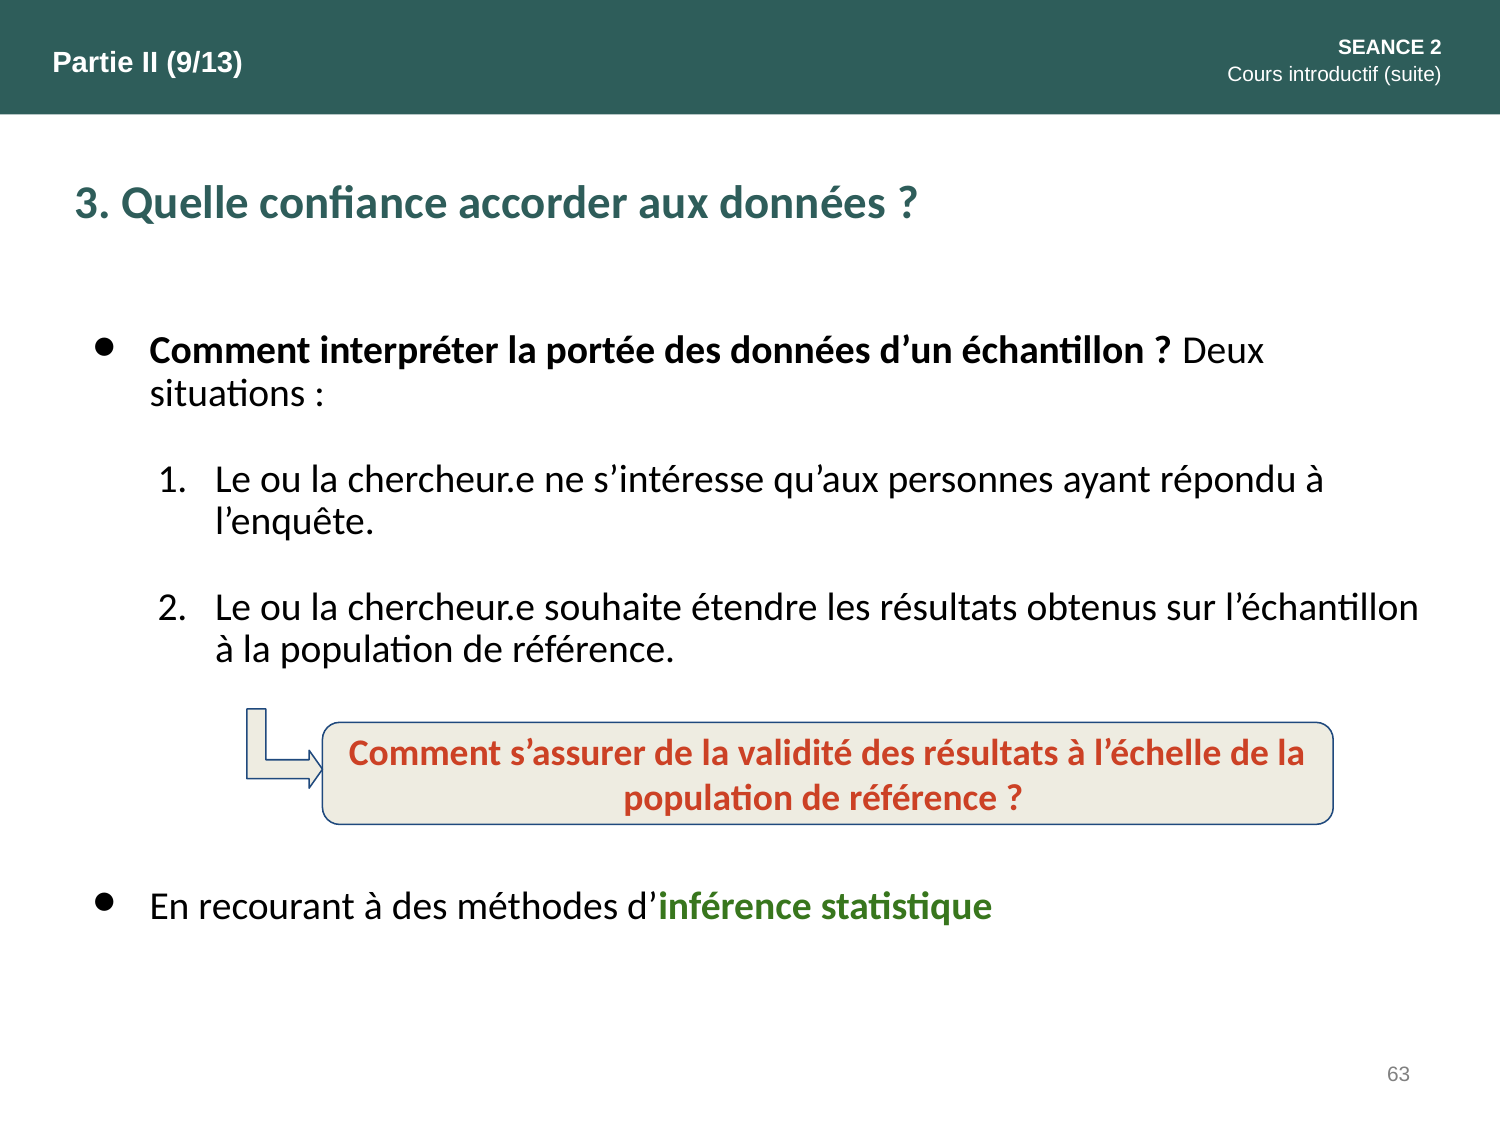

SEANCE 2
Cours introductif (suite)
Partie II (9/13)
3. Quelle confiance accorder aux données ?

Comment interpréter la portée des données d’un échantillon ? Deux situations :

Le ou la chercheur.e ne s’intéresse qu’aux personnes ayant répondu à l’enquête.

Le ou la chercheur.e souhaite étendre les résultats obtenus sur l’échantillon à la population de référence.

En recourant à des méthodes d’inférence statistique

Comment s’assurer de la validité des résultats à l’échelle de la population de référence ?
63